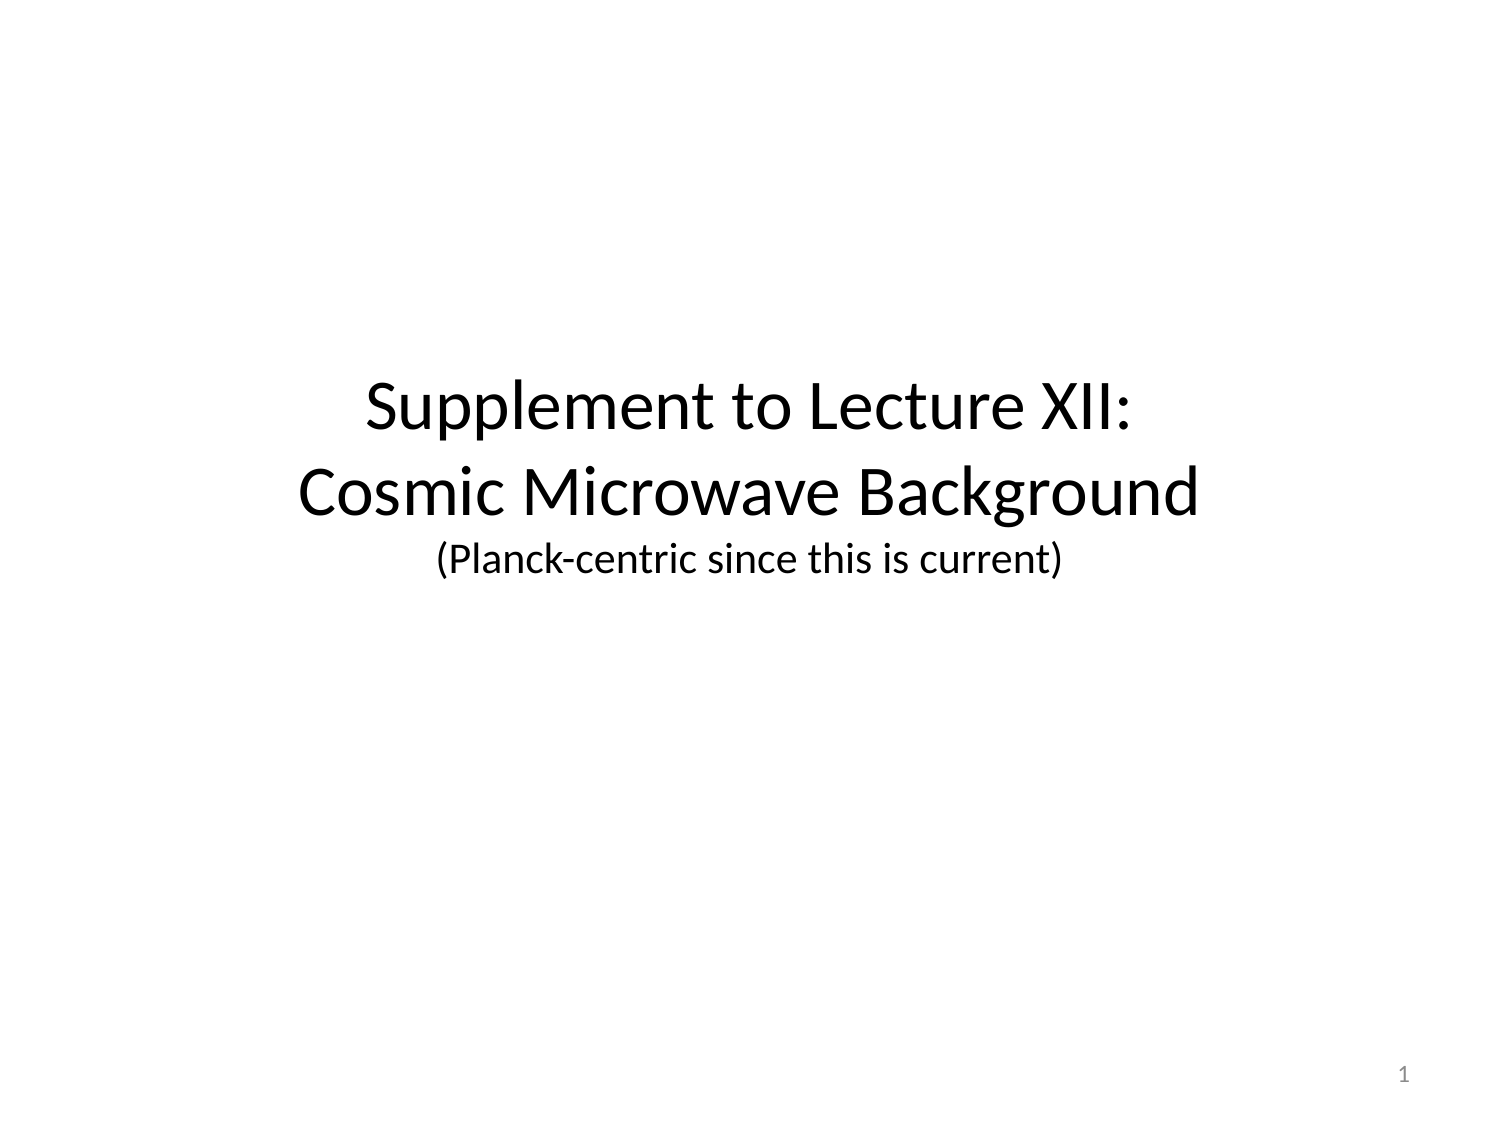

# Supplement to Lecture XII: Cosmic Microwave Background (Planck-centric since this is current)
1